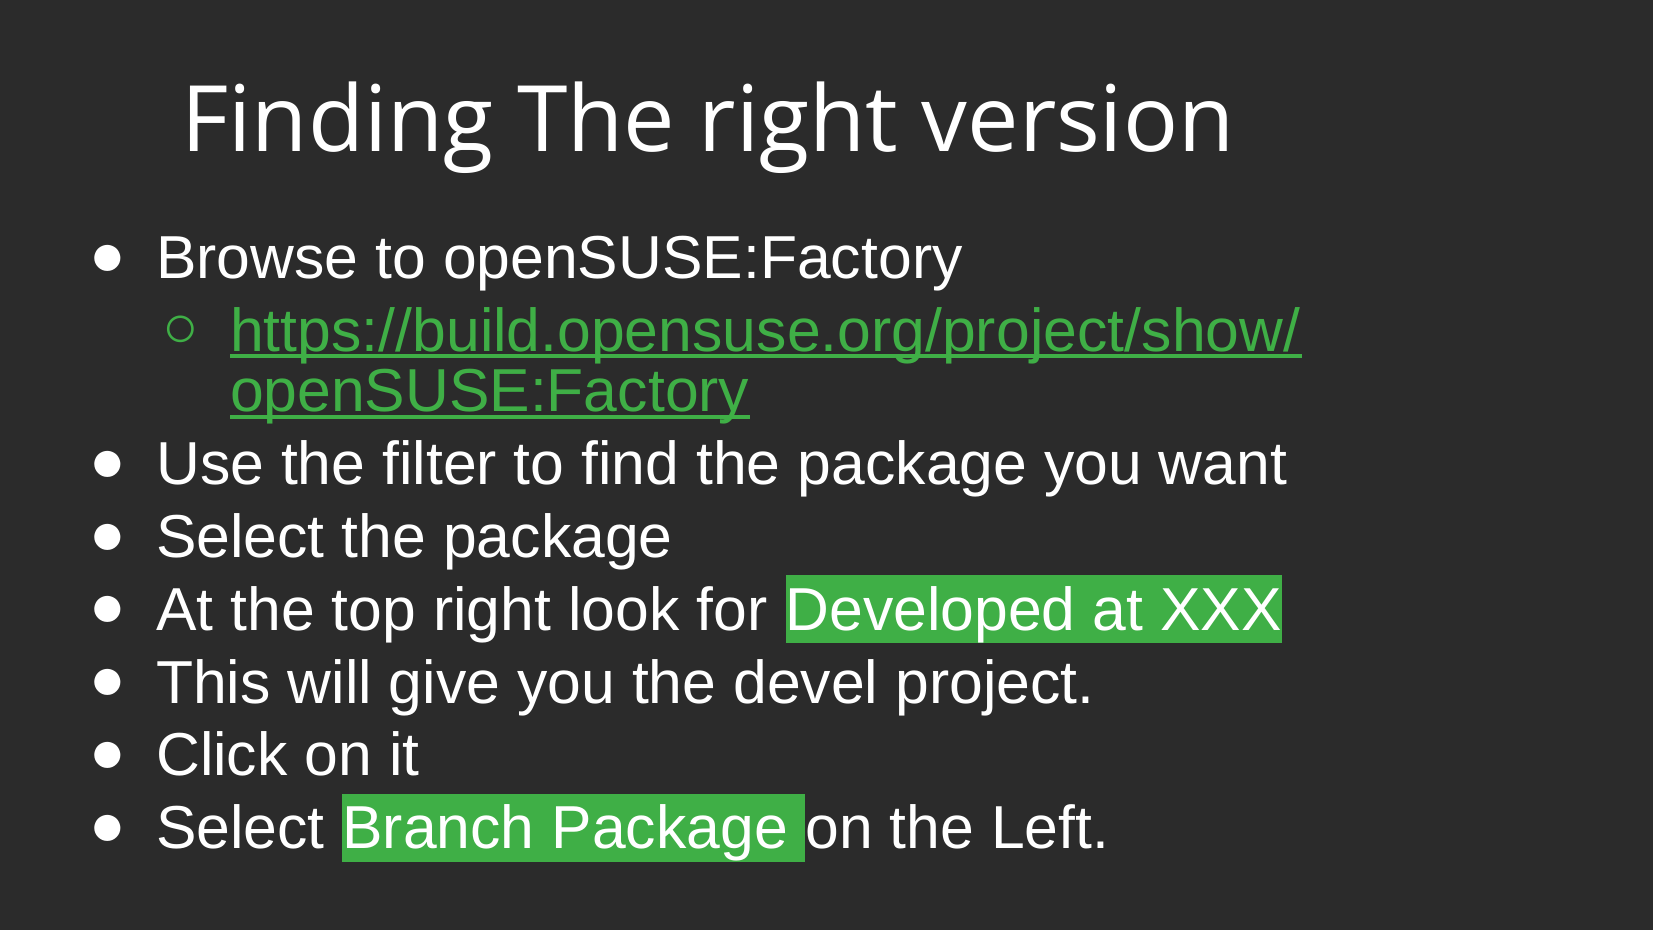

# Finding The right version
Browse to openSUSE:Factory
https://build.opensuse.org/project/show/openSUSE:Factory
Use the filter to find the package you want
Select the package
At the top right look for Developed at XXX
This will give you the devel project.
Click on it
Select Branch Package on the Left.